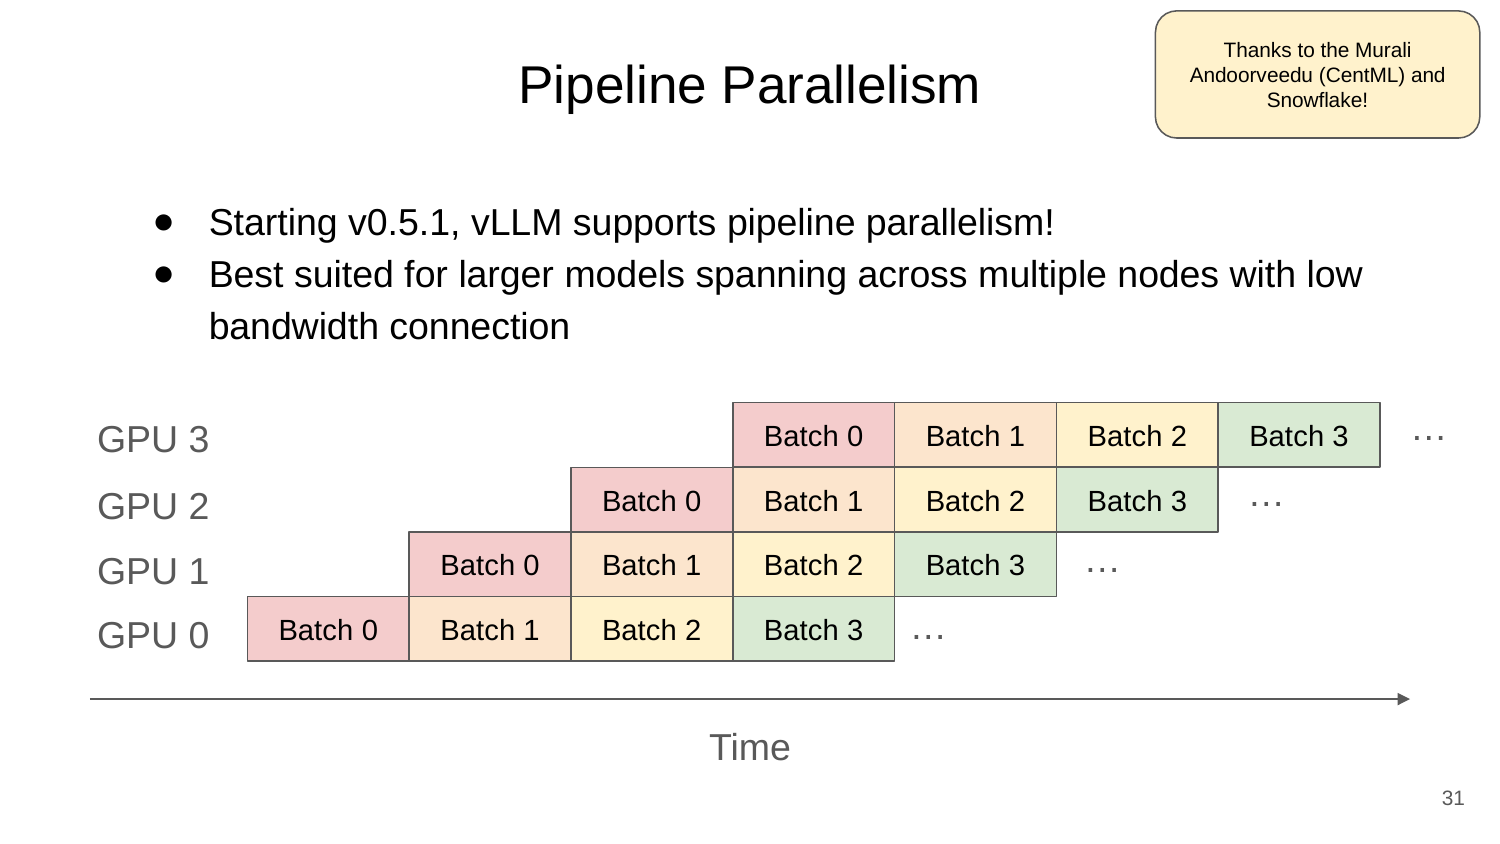

Thanks to the Murali Andoorveedu (CentML) and Snowflake!
# Pipeline Parallelism
Starting v0.5.1, vLLM supports pipeline parallelism!
Best suited for larger models spanning across multiple nodes with low bandwidth connection
…
GPU 3
Batch 0
Batch 1
Batch 2
Batch 3
…
GPU 2
Batch 0
Batch 1
Batch 2
Batch 3
…
GPU 1
Batch 0
Batch 1
Batch 2
Batch 3
…
GPU 0
Batch 0
Batch 1
Batch 2
Batch 3
Time
31